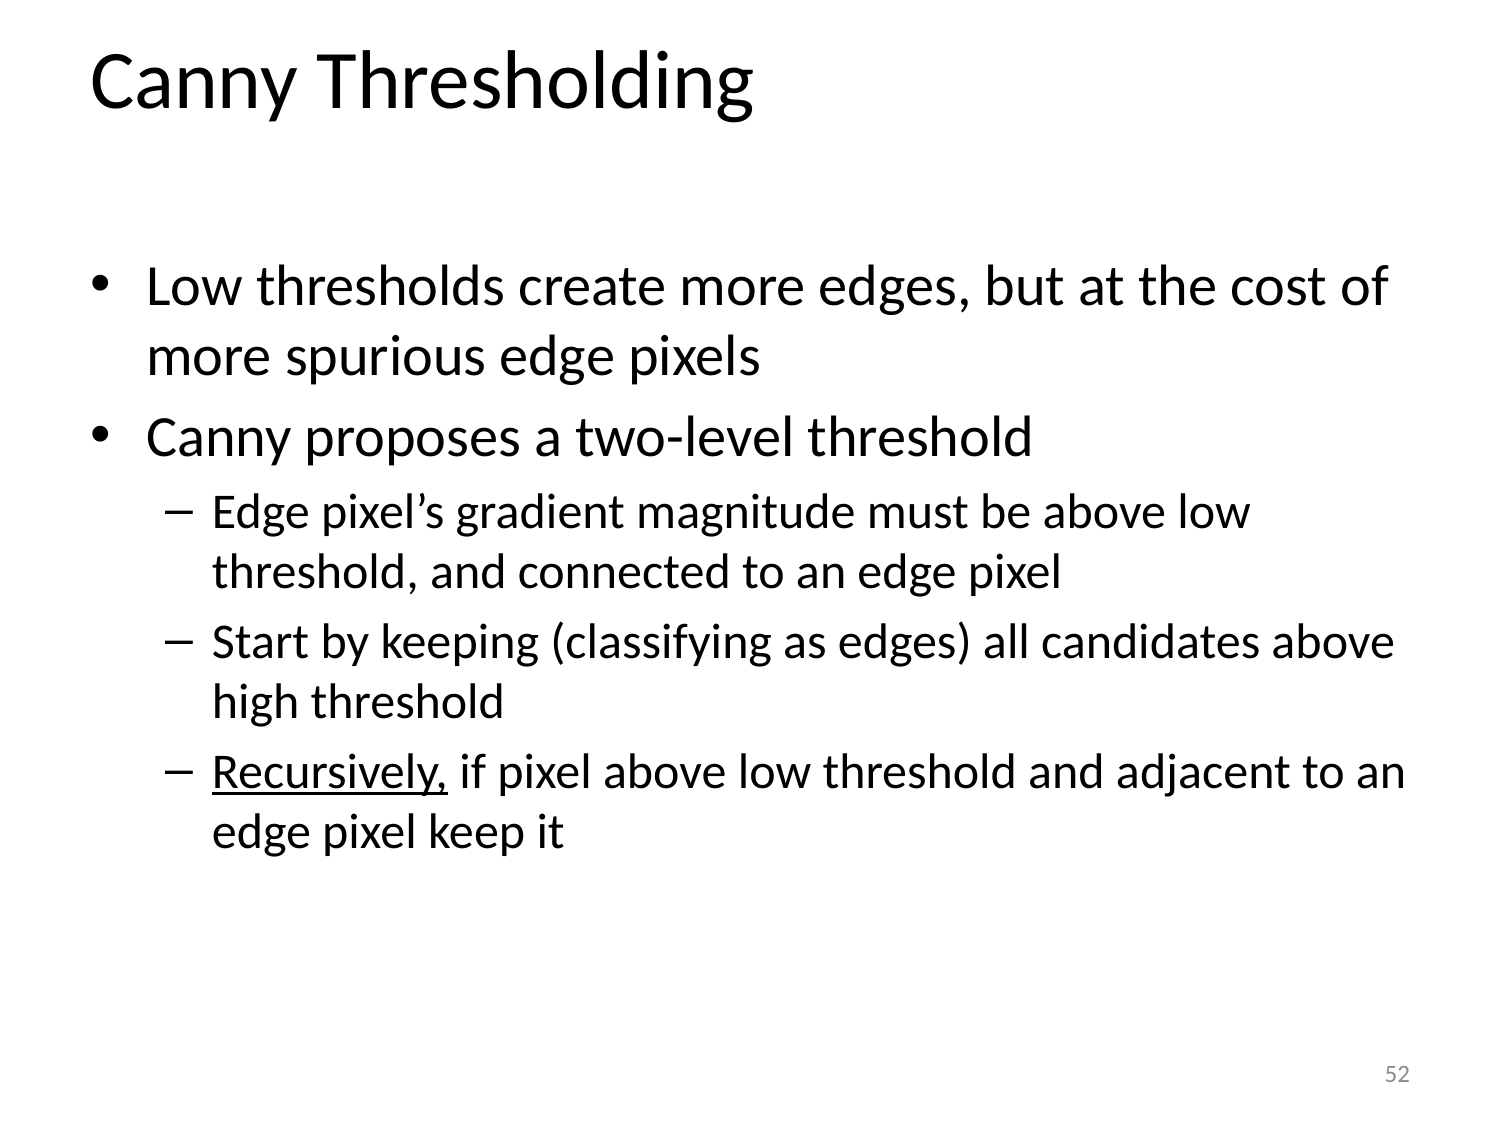

# Canny Thresholding
Low thresholds create more edges, but at the cost of more spurious edge pixels
Canny proposes a two-level threshold
Edge pixel’s gradient magnitude must be above low threshold, and connected to an edge pixel
Start by keeping (classifying as edges) all candidates above high threshold
Recursively, if pixel above low threshold and adjacent to an edge pixel keep it
52